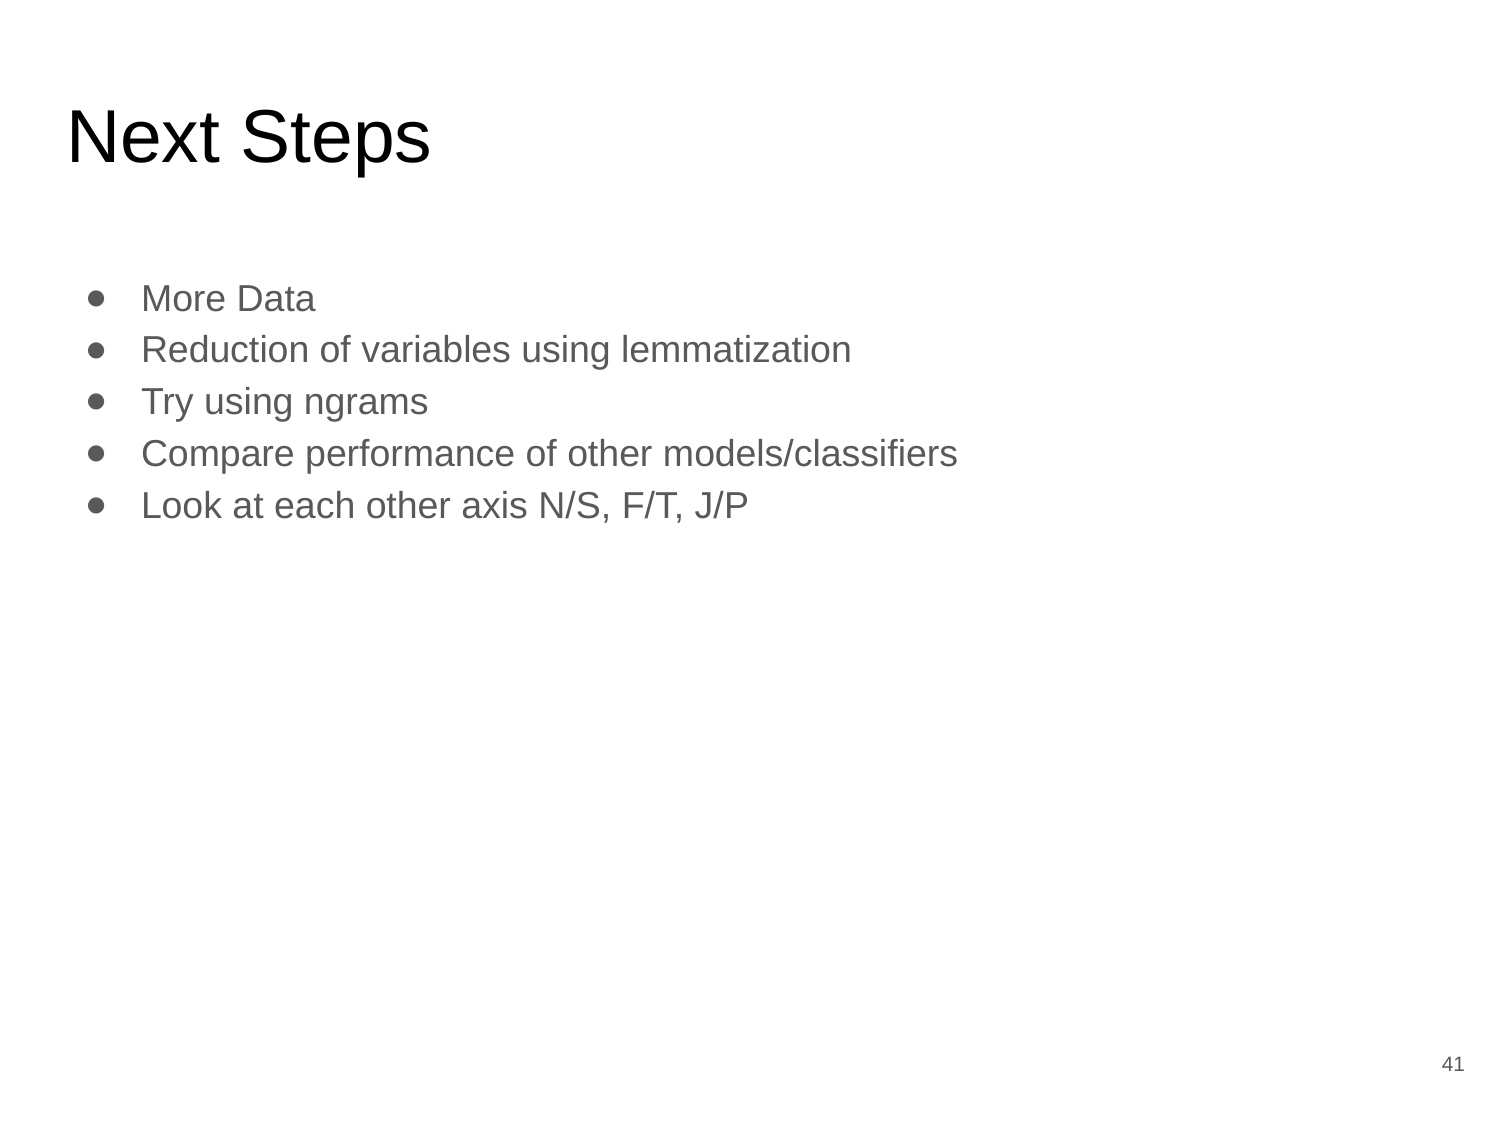

# Next Steps
More Data
Reduction of variables using lemmatization
Try using ngrams
Compare performance of other models/classifiers
Look at each other axis N/S, F/T, J/P
41